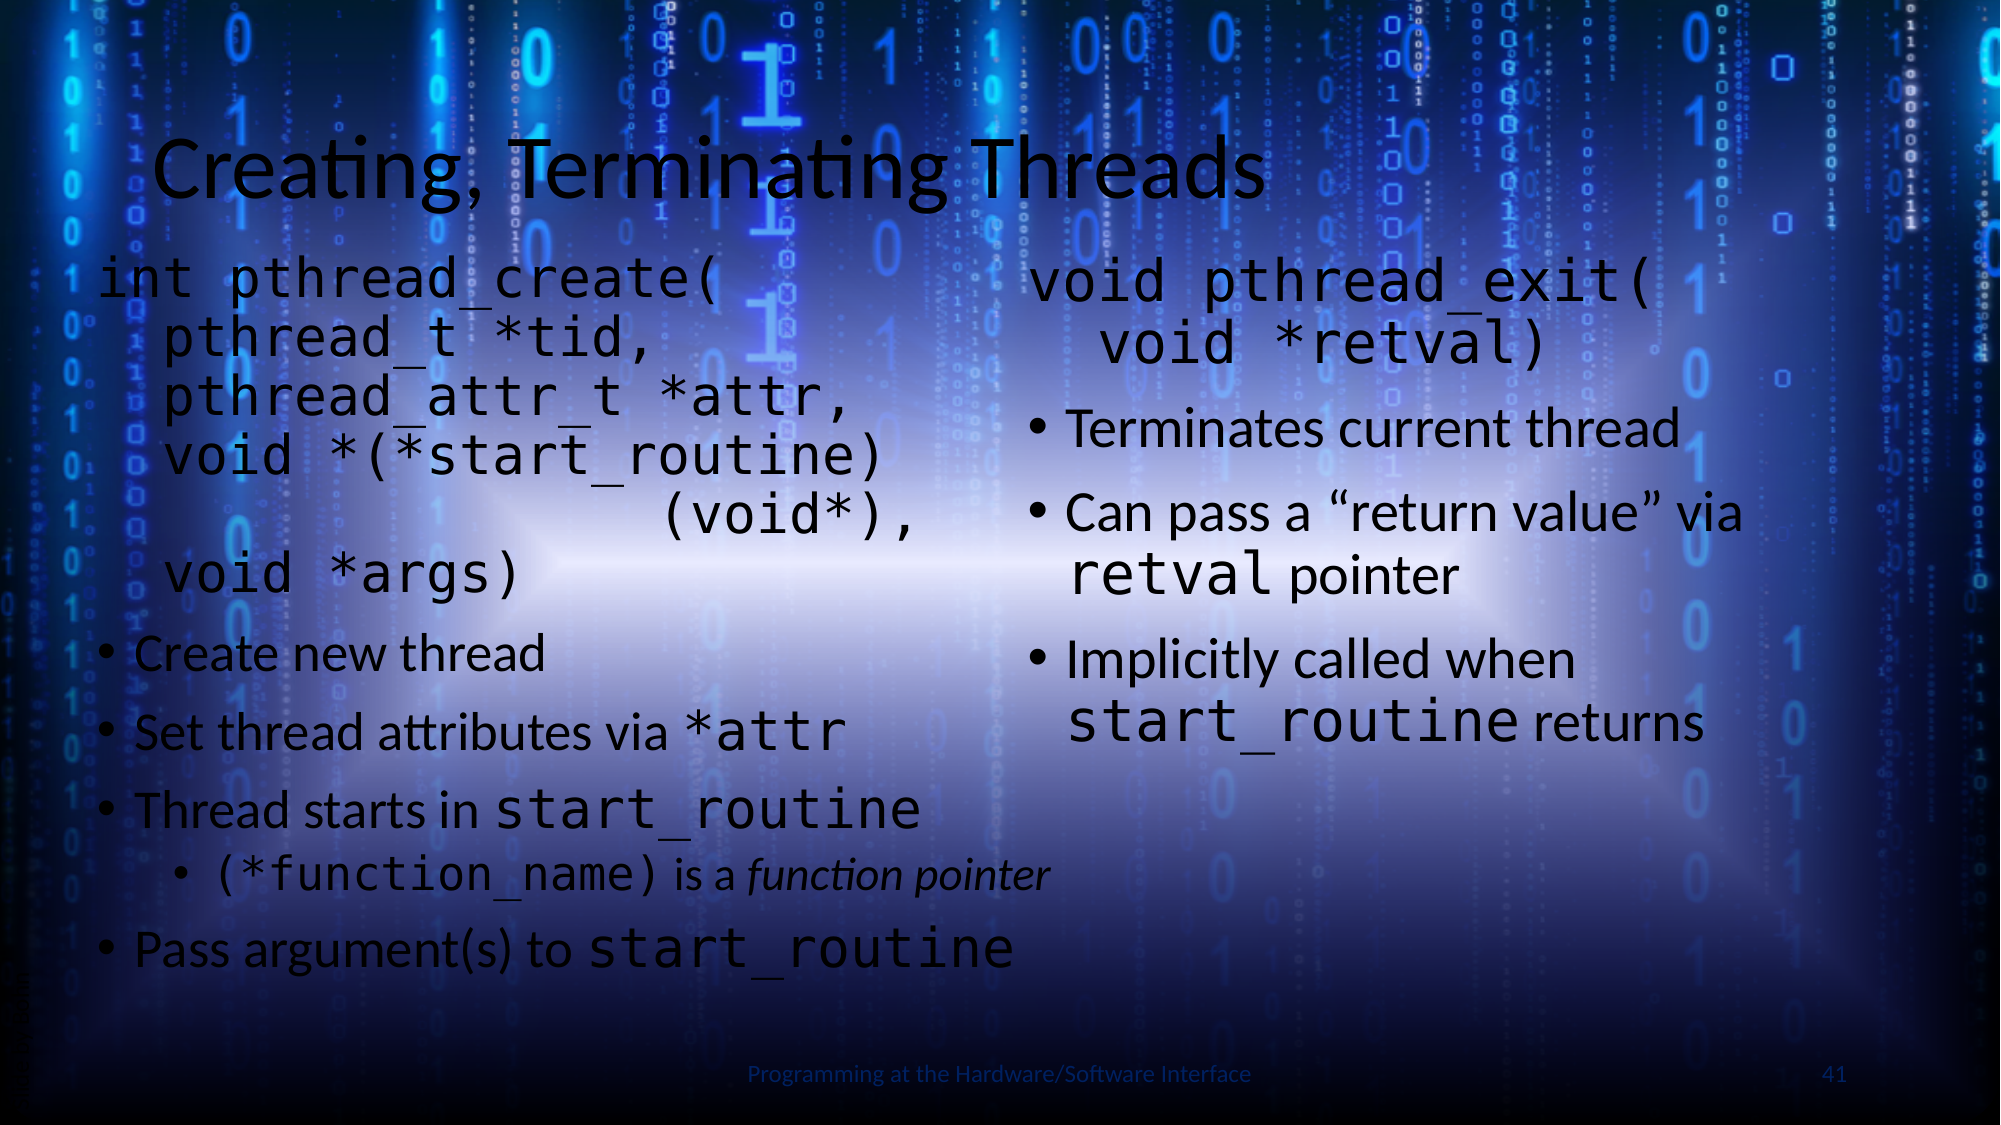

# Creating, Terminating Threads
int pthread_create(
  pthread_t *tid,
  pthread_attr_t *attr,
  void *(*start_routine)
                 (void*),
  void *args)
Create new thread
Set thread attributes via *attr
Thread starts in start_routine
(*function_name) is a function pointer
Pass argument(s) to start_routine
void pthread_exit(
  void *retval)
Terminates current thread
Can pass a “return value” via retval pointer
Implicitly called when start_routine returns
Slide by Bohn
Programming at the Hardware/Software Interface
41